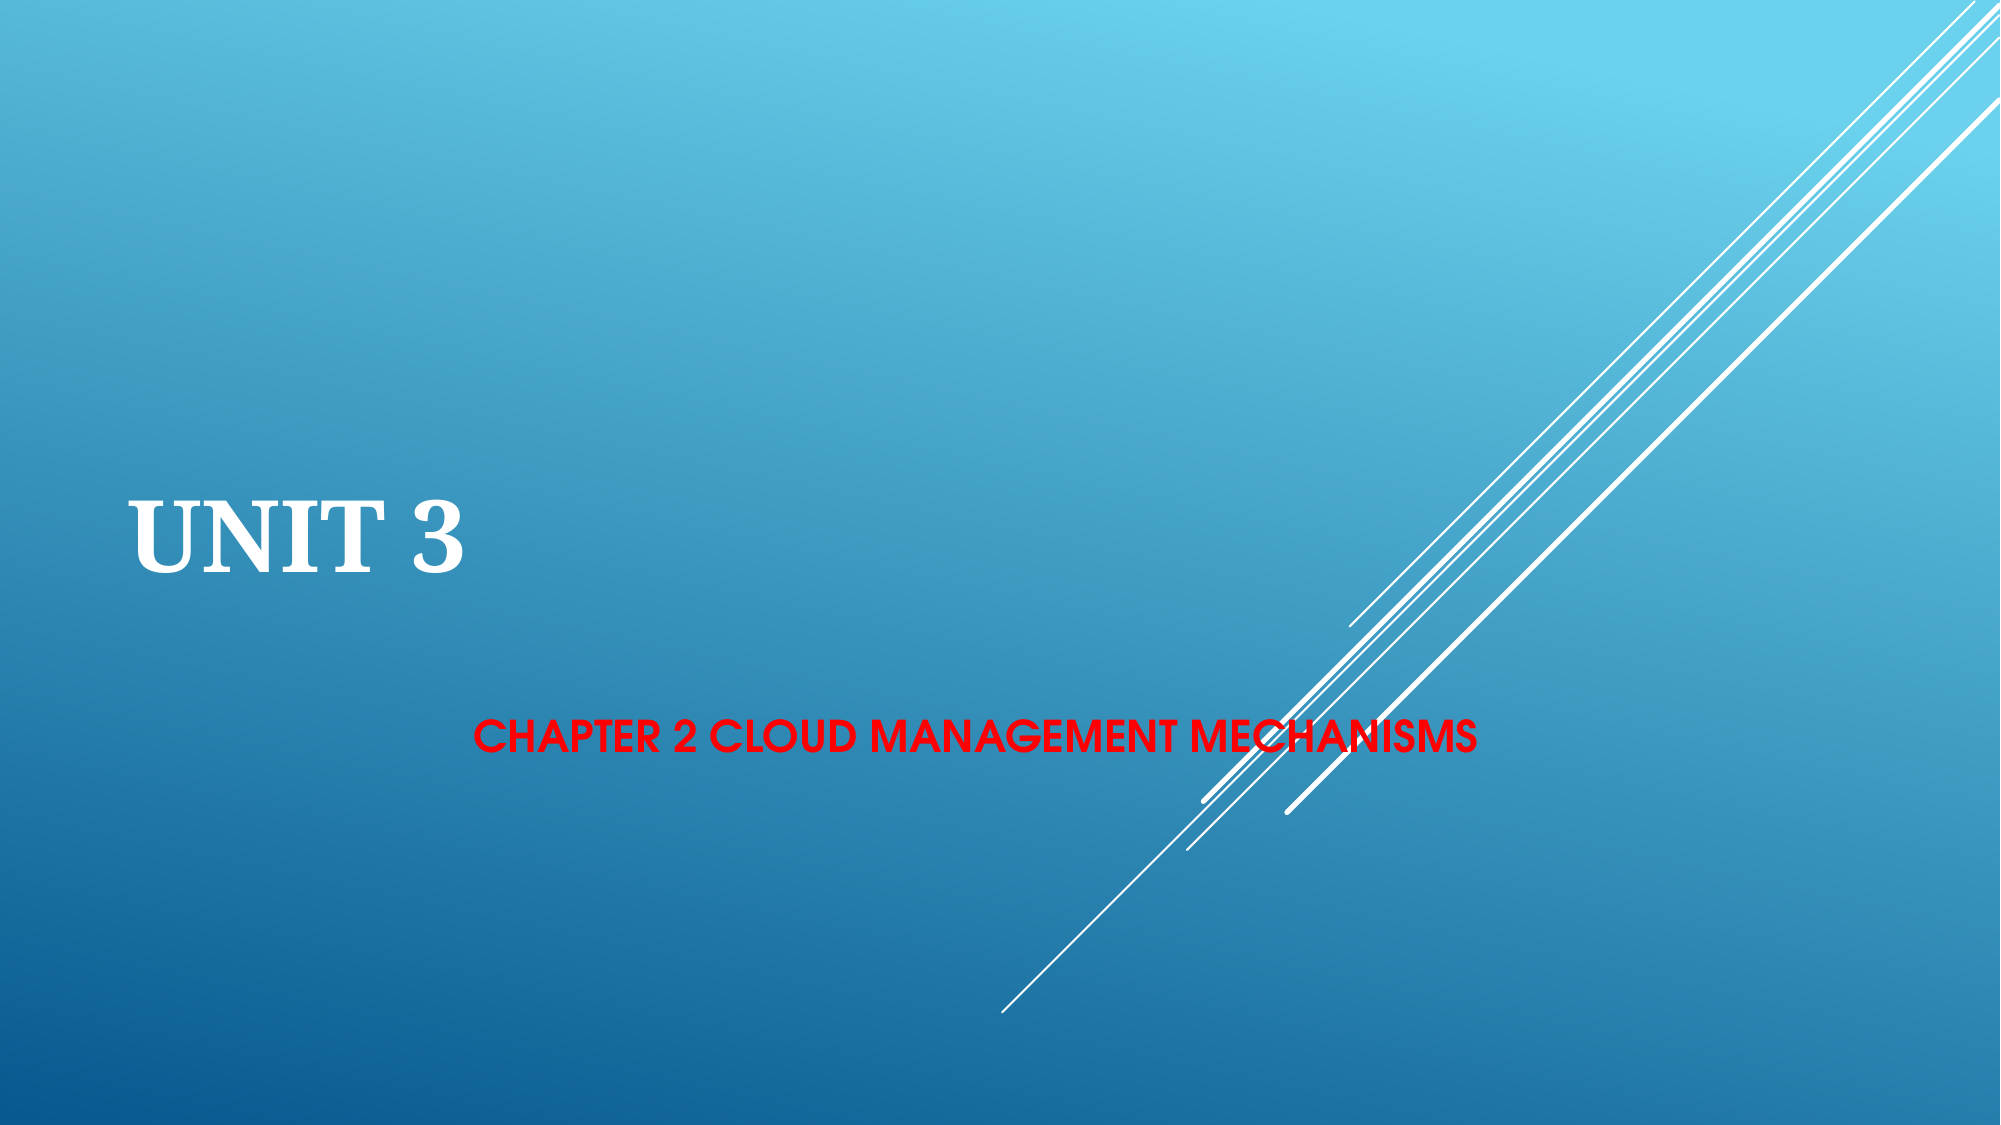

# UNIT 3
CHAPTER 2 CLOUD MANAGEMENT MECHANISMS